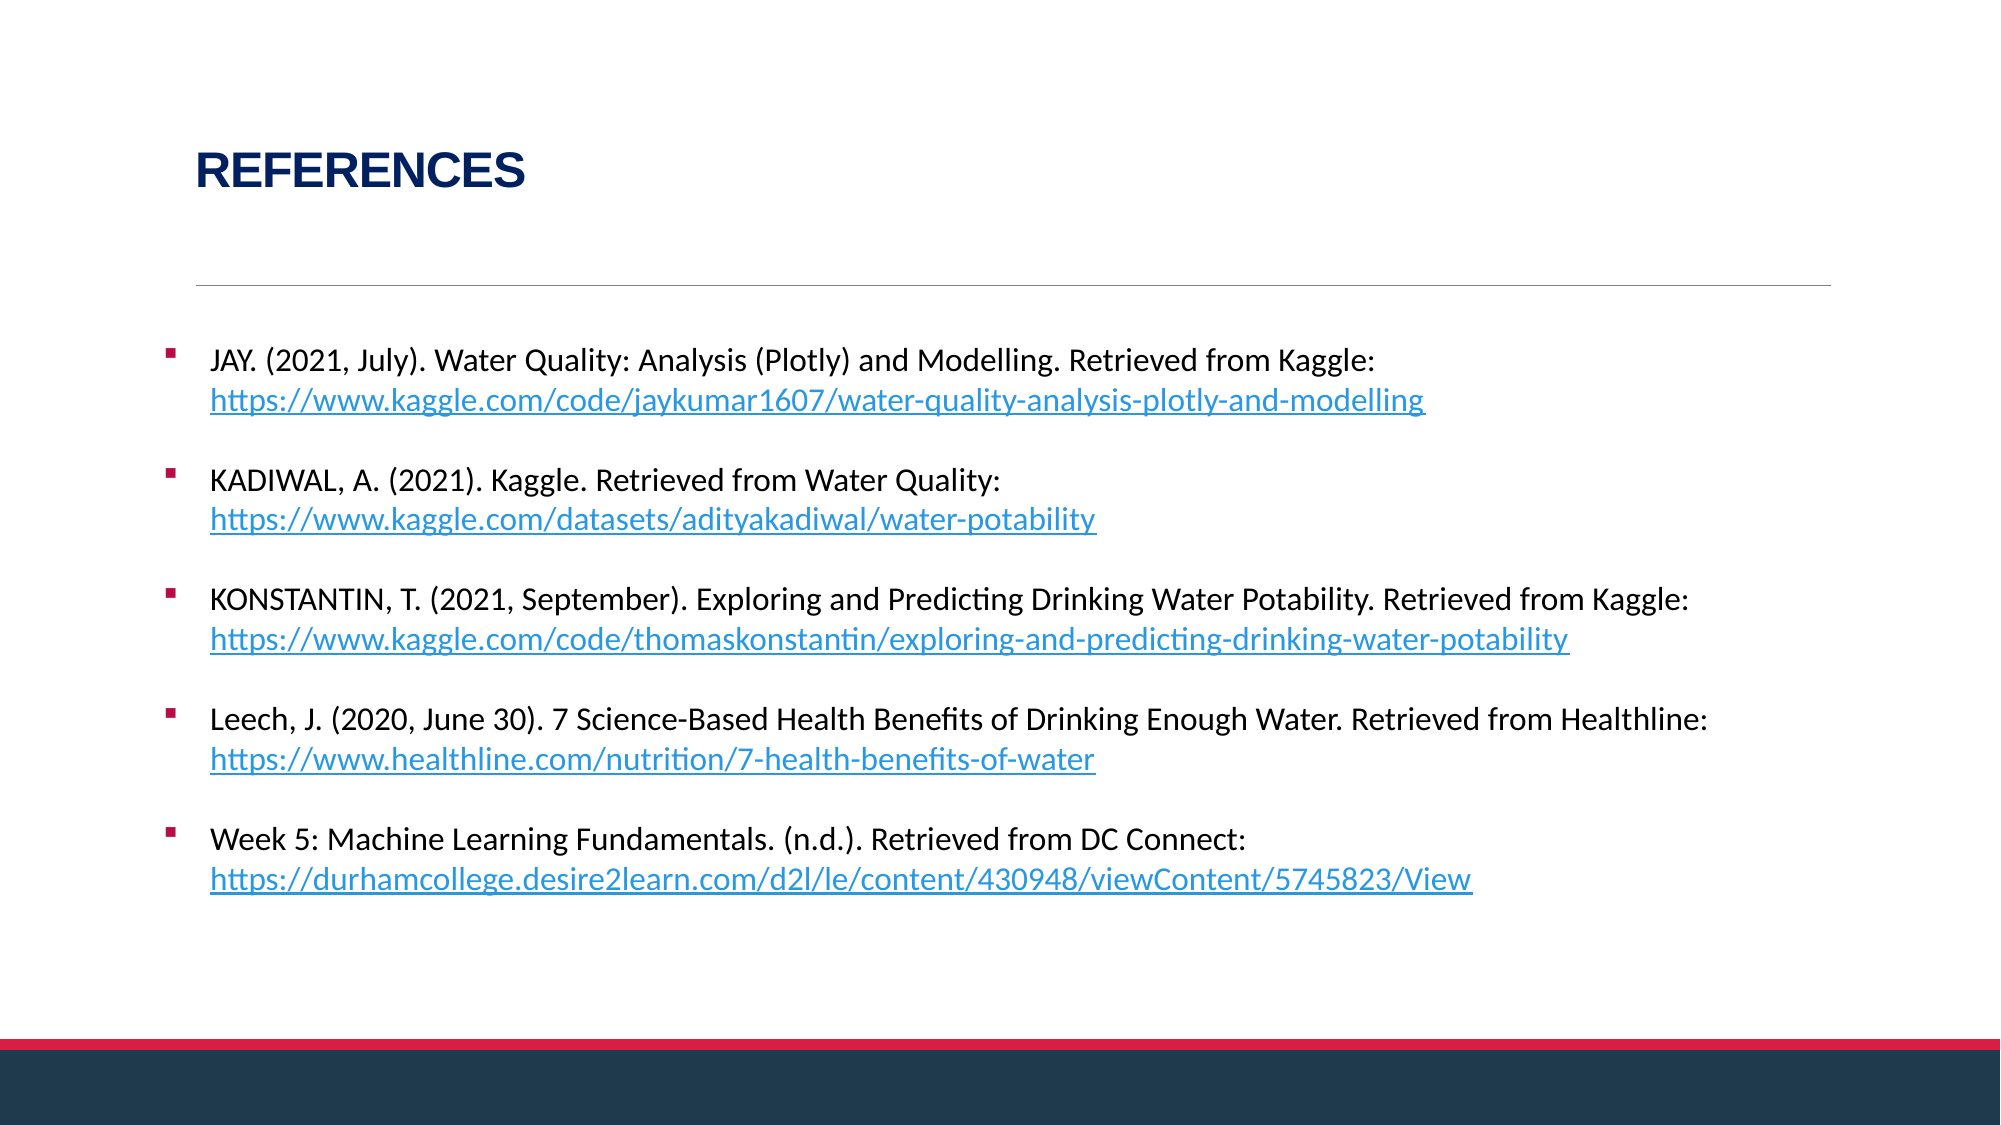

# REFERENCES
JAY. (2021, July). Water Quality: Analysis (Plotly) and Modelling. Retrieved from Kaggle: https://www.kaggle.com/code/jaykumar1607/water-quality-analysis-plotly-and-modelling

KADIWAL, A. (2021). Kaggle. Retrieved from Water Quality: https://www.kaggle.com/datasets/adityakadiwal/water-potability

KONSTANTIN, T. (2021, September). Exploring and Predicting Drinking Water Potability. Retrieved from Kaggle: https://www.kaggle.com/code/thomaskonstantin/exploring-and-predicting-drinking-water-potability

Leech, J. (2020, June 30). 7 Science-Based Health Benefits of Drinking Enough Water. Retrieved from Healthline: https://www.healthline.com/nutrition/7-health-benefits-of-water

Week 5: Machine Learning Fundamentals. (n.d.). Retrieved from DC Connect: https://durhamcollege.desire2learn.com/d2l/le/content/430948/viewContent/5745823/View